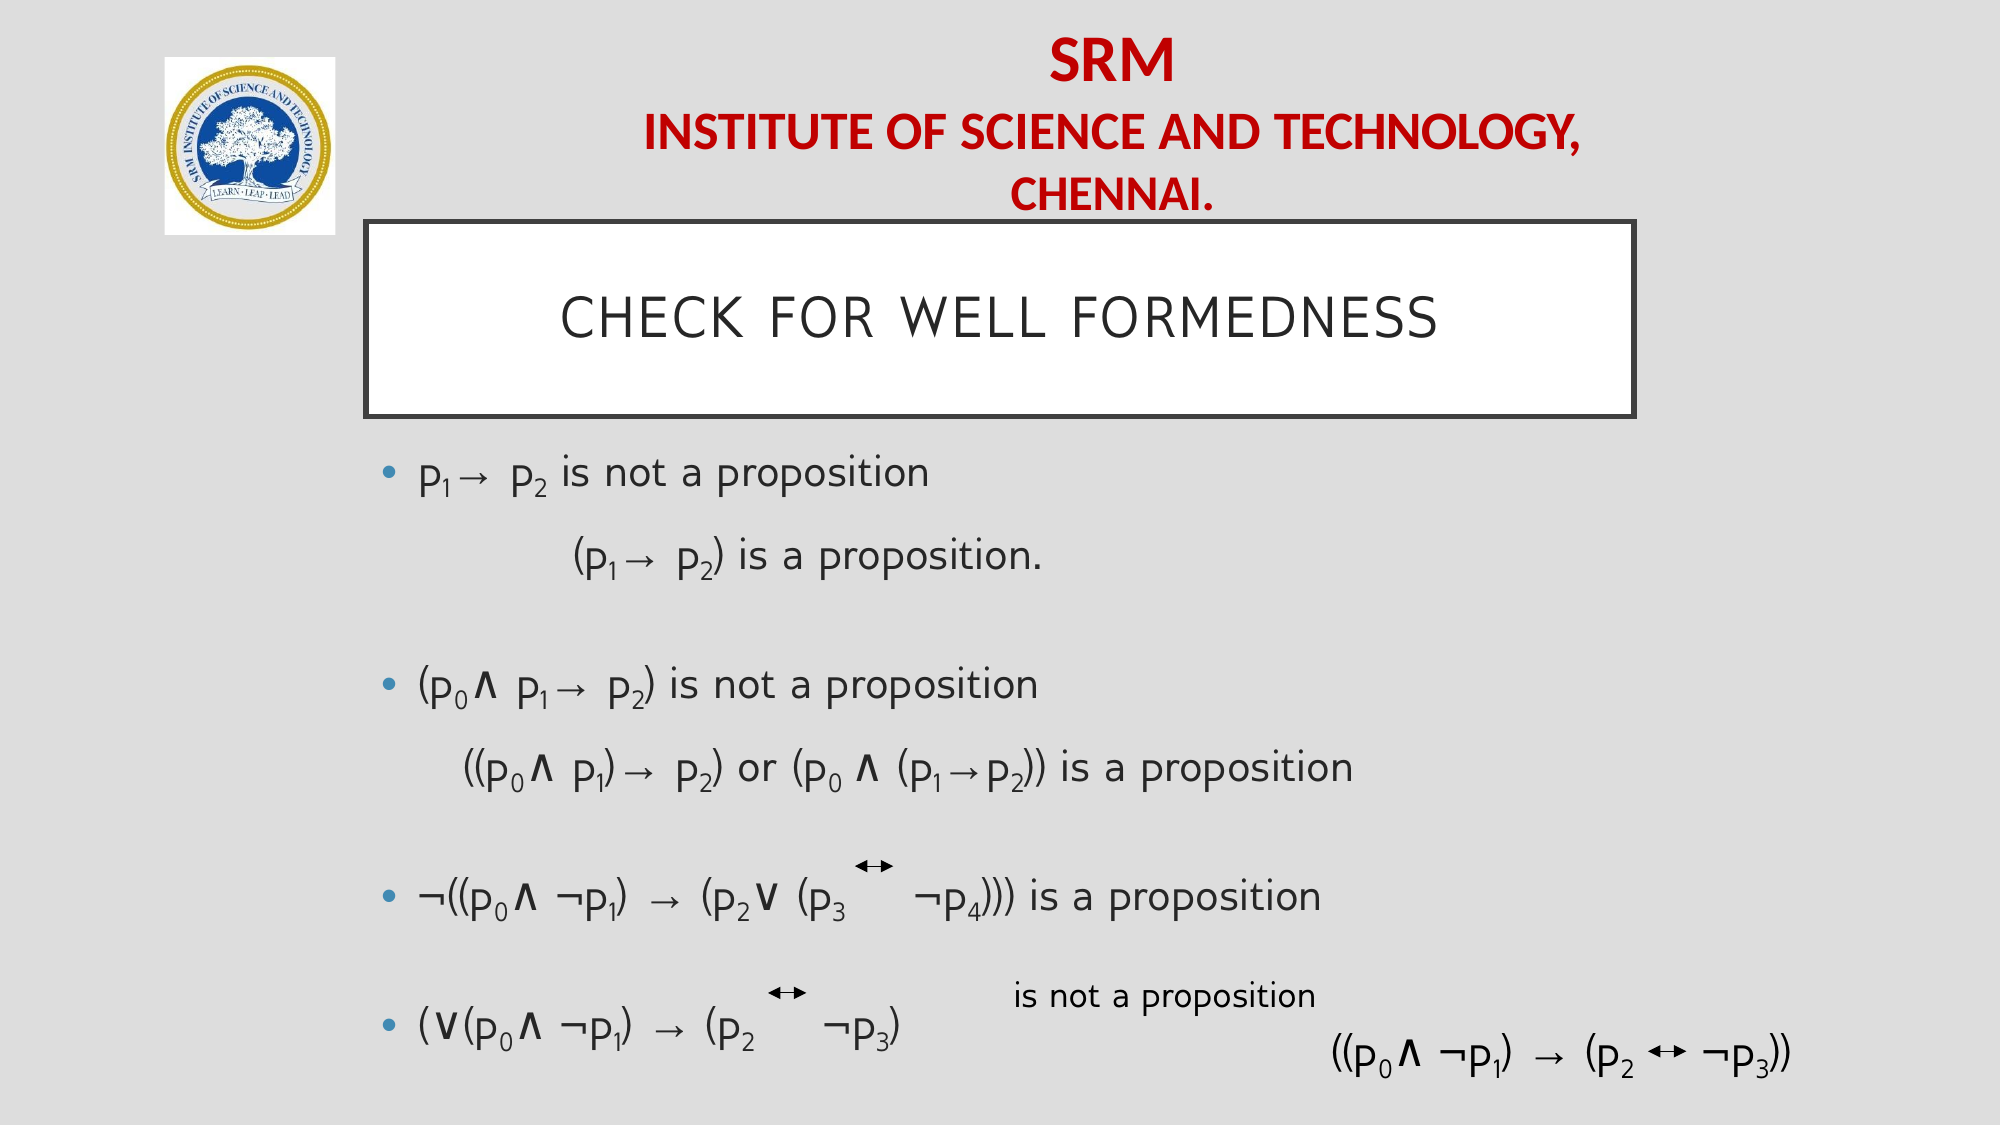

# Check for well formedness
p1→ p2 is not a proposition
              (p1→ p2) is a proposition.

(p0∧ p1→ p2) is not a proposition
      ((p0∧ p1)→ p2) or (p0 ∧ (p1→p2)) is a proposition

¬((p0∧ ¬p1) → (p2∨ (p3     ¬p4))) is a proposition

(∨(p0∧ ¬p1) → (p2     ¬p3)
is not a proposition
((p0∧ ¬p1) → (p2     ¬p3))